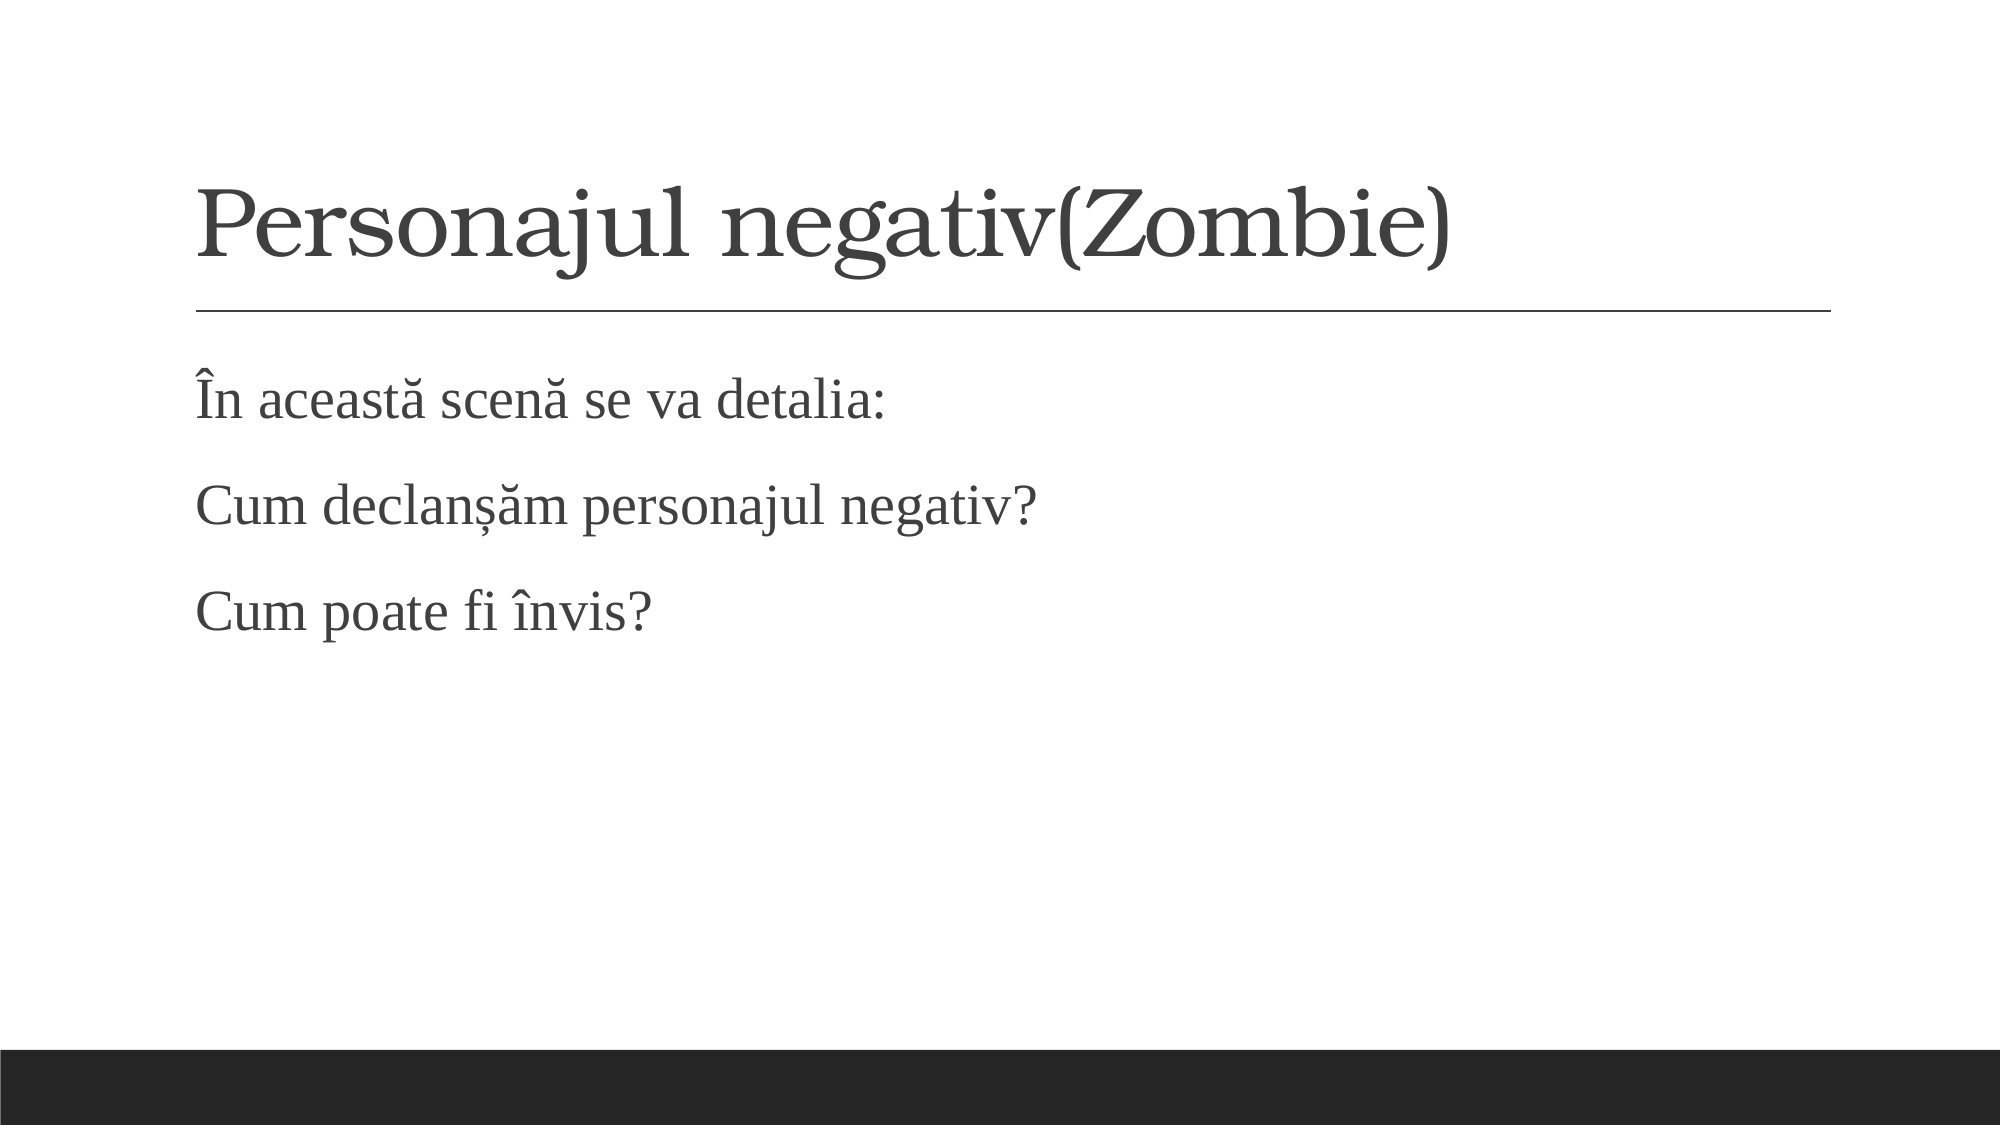

# Personajul negativ(Zombie)
În această scenă se va detalia:
Cum declanșăm personajul negativ?
Cum poate fi învis?